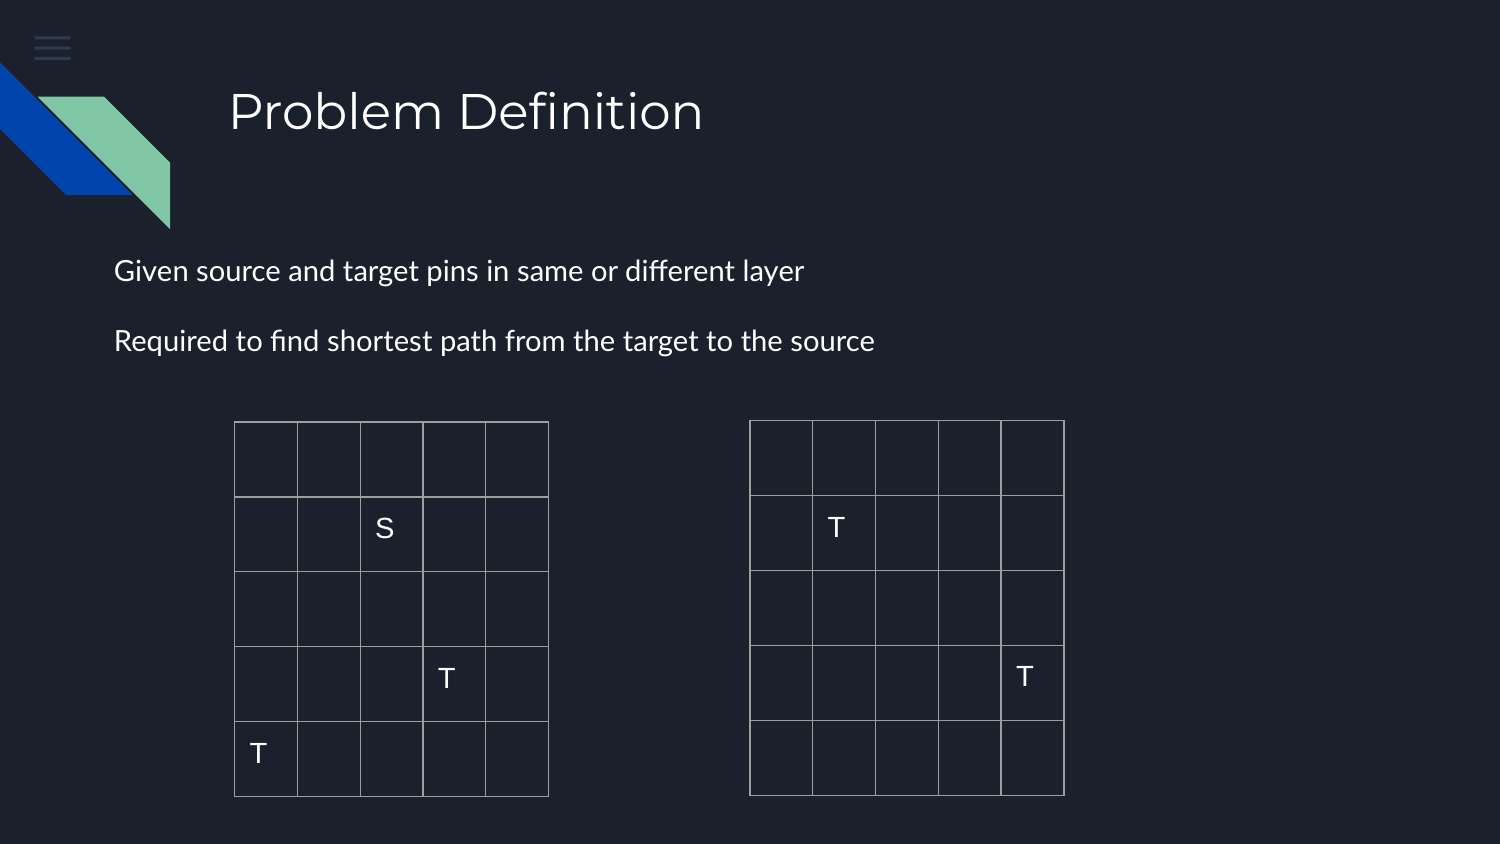

# Problem Definition
Given source and target pins in same or different layer

Required to find shortest path from the target to the source

|  |  |  |  |  |
| --- | --- | --- | --- | --- |
|  | T |  |  |  |
|  |  |  |  |  |
|  |  |  |  | T |
|  |  |  |  |  |
|  |  |  |  |  |
| --- | --- | --- | --- | --- |
|  |  | S |  |  |
|  |  |  |  |  |
|  |  |  | T |  |
| T |  |  |  |  |